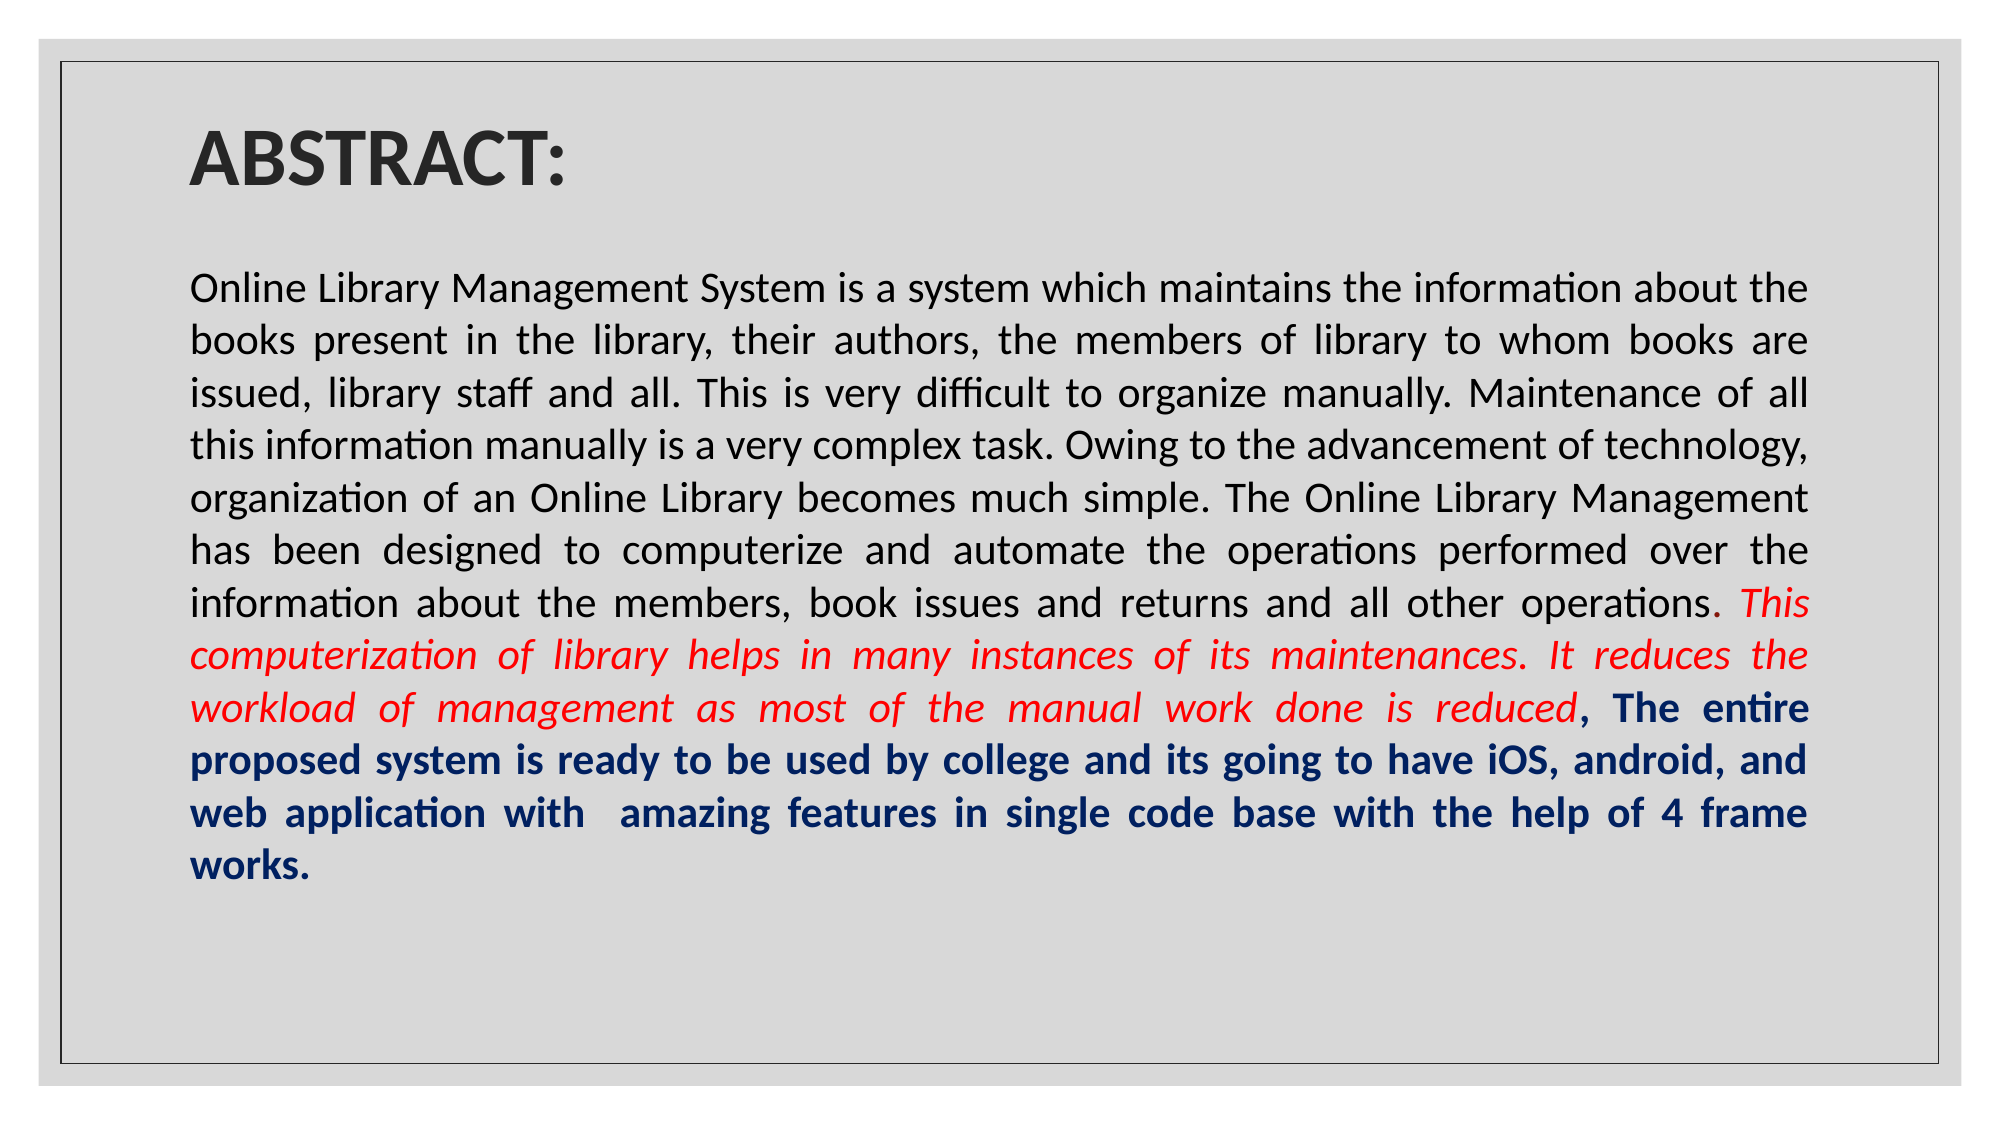

# ABSTRACT:
Online Library Management System is a system which maintains the information about the books present in the library, their authors, the members of library to whom books are issued, library staff and all. This is very difficult to organize manually. Maintenance of all this information manually is a very complex task. Owing to the advancement of technology, organization of an Online Library becomes much simple. The Online Library Management has been designed to computerize and automate the operations performed over the information about the members, book issues and returns and all other operations. This computerization of library helps in many instances of its maintenances. It reduces the workload of management as most of the manual work done is reduced, The entire proposed system is ready to be used by college and its going to have iOS, android, and web application with  amazing features in single code base with the help of 4 frame works.